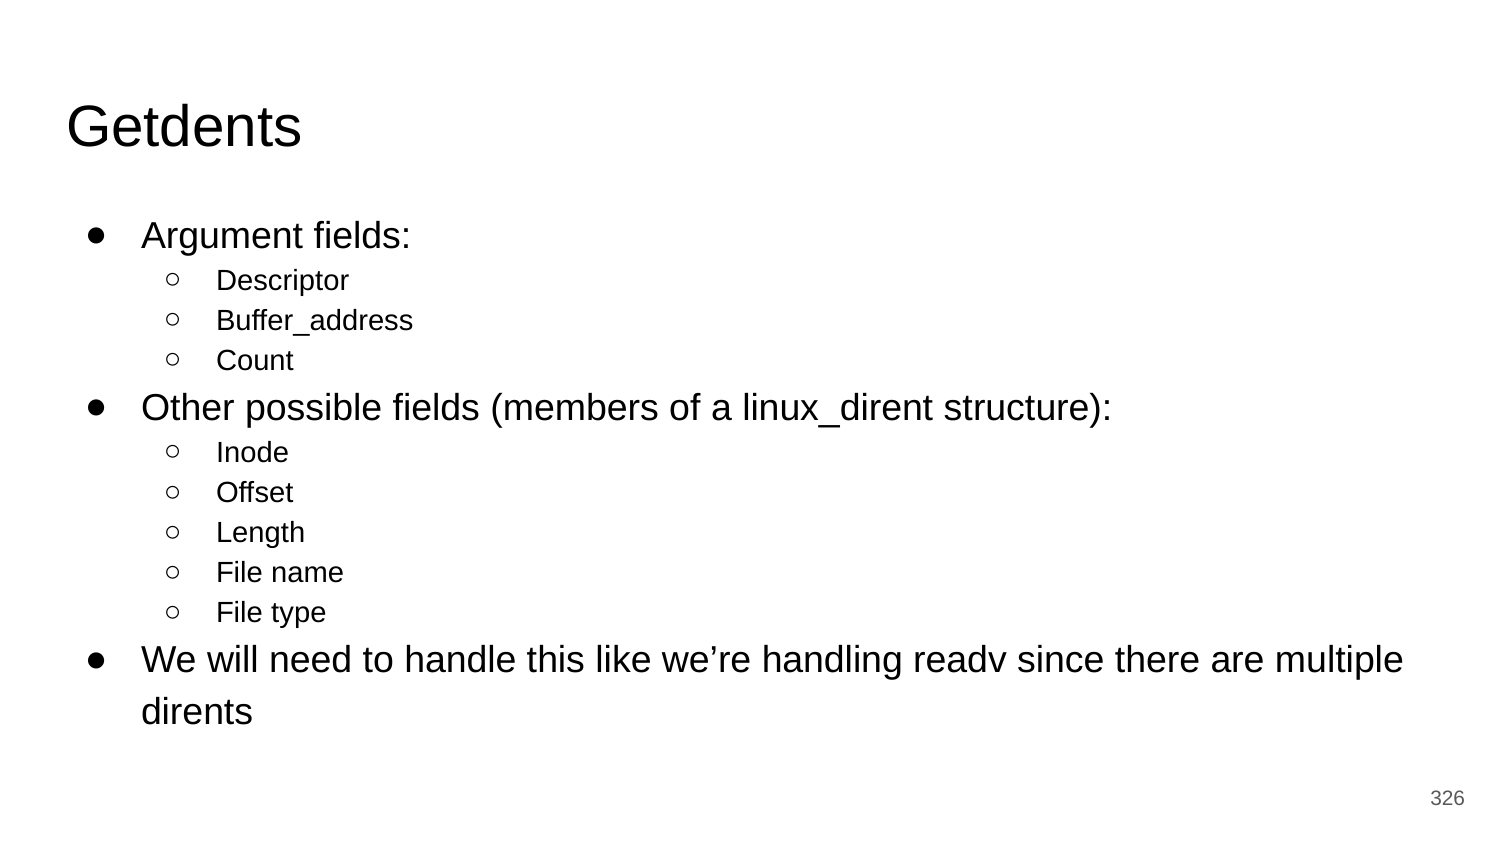

# Getdents
Argument fields:
Descriptor
Buffer_address
Count
Other possible fields (members of a linux_dirent structure):
Inode
Offset
Length
File name
File type
We will need to handle this like we’re handling readv since there are multiple dirents
326